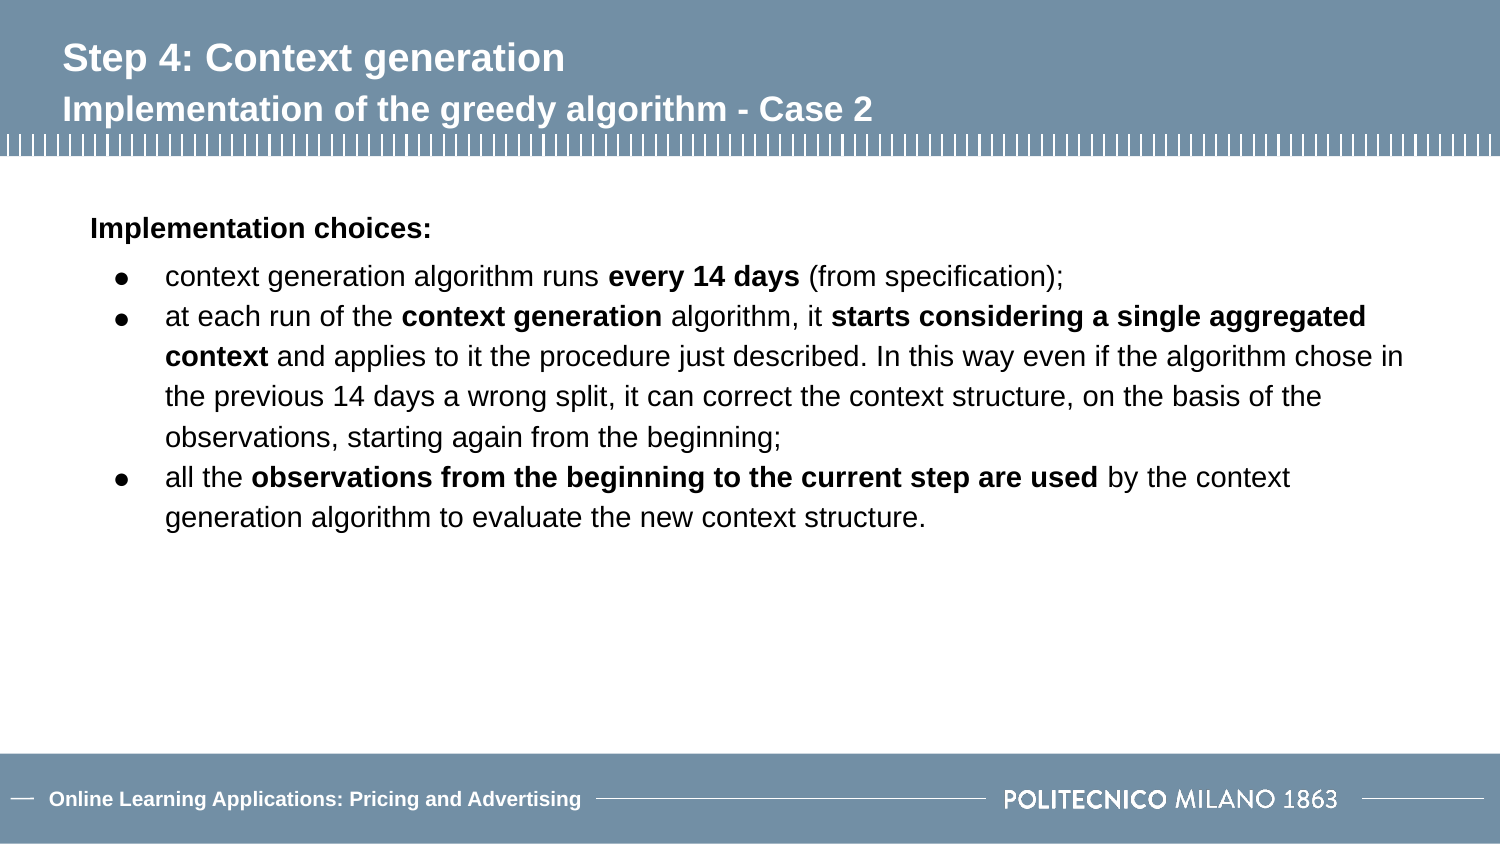

# Step 4: Context generation
Implementation of the greedy algorithm - Case 2
Implementation choices:
context generation algorithm runs every 14 days (from specification);
at each run of the context generation algorithm, it starts considering a single aggregated context and applies to it the procedure just described. In this way even if the algorithm chose in the previous 14 days a wrong split, it can correct the context structure, on the basis of the observations, starting again from the beginning;
all the observations from the beginning to the current step are used by the context generation algorithm to evaluate the new context structure.